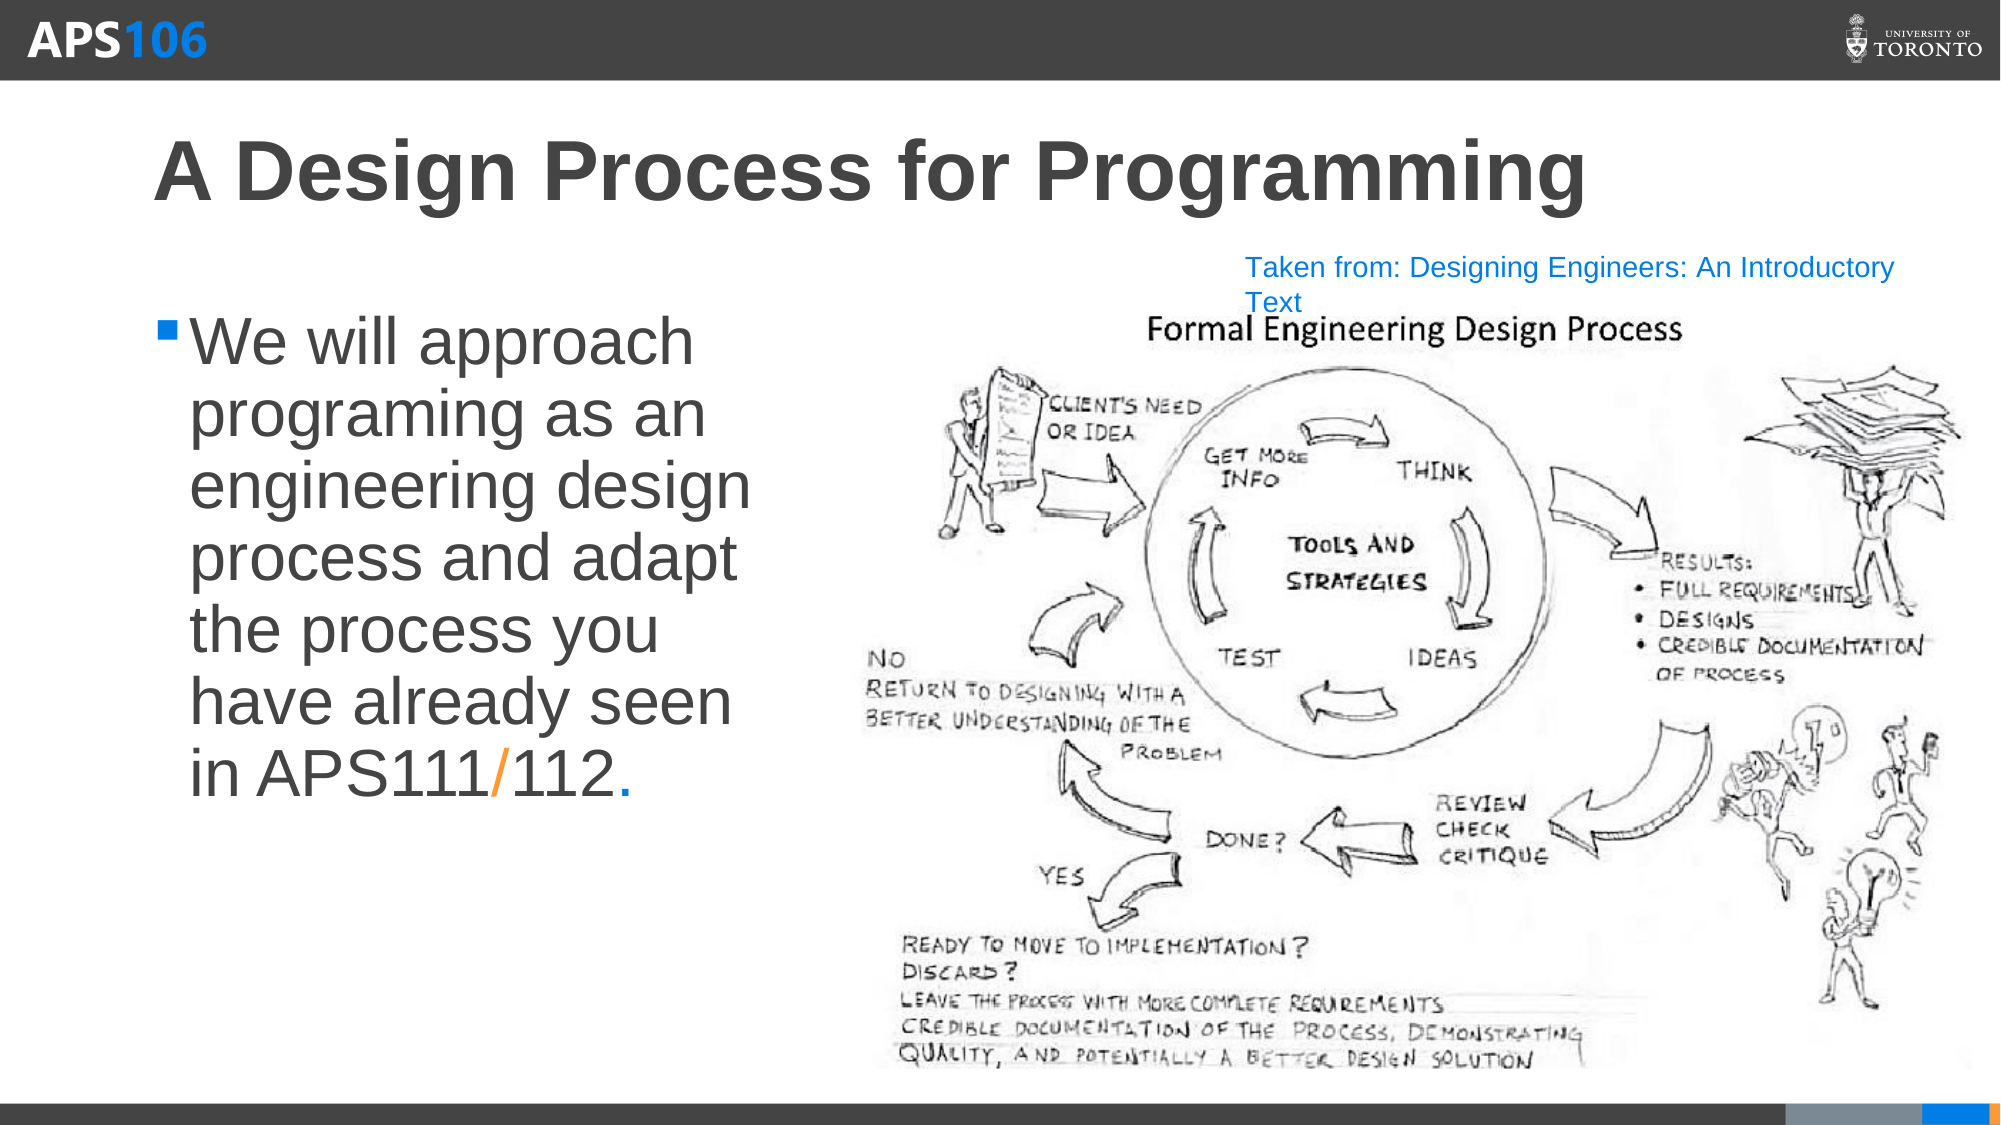

# A Design Process for Programming
Taken from: Designing Engineers: An Introductory Text
We will approach programing as an engineering design process and adapt the process you have already seen in APS111/112.